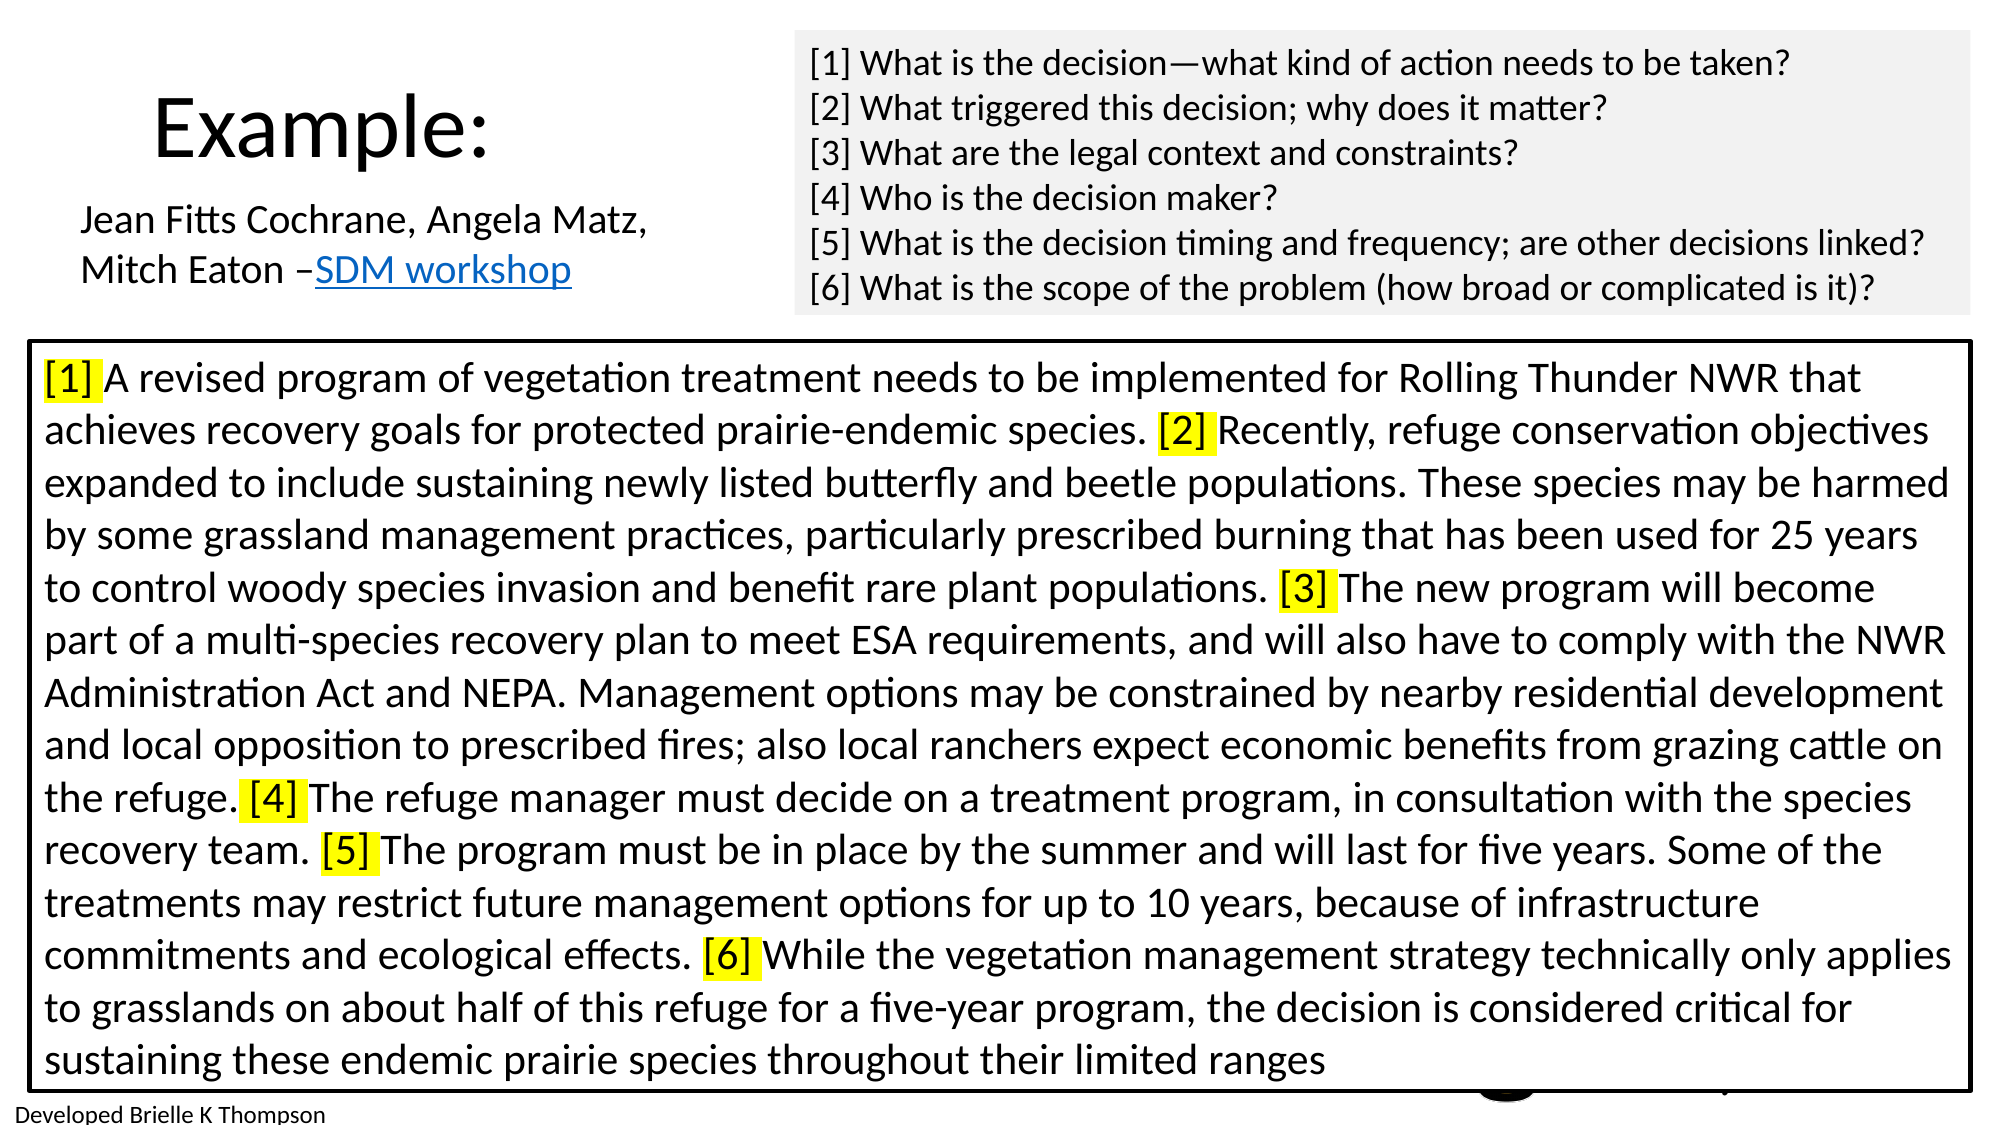

[1] What is the decision—what kind of action needs to be taken?
[2] What triggered this decision; why does it matter?
[3] What are the legal context and constraints?
[4] Who is the decision maker?
[5] What is the decision timing and frequency; are other decisions linked?
[6] What is the scope of the problem (how broad or complicated is it)?
# Example:
Jean Fitts Cochrane, Angela Matz, Mitch Eaton –SDM workshop
[1] A revised program of vegetation treatment needs to be implemented for Rolling Thunder NWR that achieves recovery goals for protected prairie-endemic species. [2] Recently, refuge conservation objectives expanded to include sustaining newly listed butterfly and beetle populations. These species may be harmed by some grassland management practices, particularly prescribed burning that has been used for 25 years to control woody species invasion and benefit rare plant populations. [3] The new program will become part of a multi-species recovery plan to meet ESA requirements, and will also have to comply with the NWR Administration Act and NEPA. Management options may be constrained by nearby residential development and local opposition to prescribed fires; also local ranchers expect economic benefits from grazing cattle on the refuge. [4] The refuge manager must decide on a treatment program, in consultation with the species recovery team. [5] The program must be in place by the summer and will last for five years. Some of the treatments may restrict future management options for up to 10 years, because of infrastructure commitments and ecological effects. [6] While the vegetation management strategy technically only applies to grasslands on about half of this refuge for a five-year program, the decision is considered critical for sustaining these endemic prairie species throughout their limited ranges
Developed Brielle K Thompson